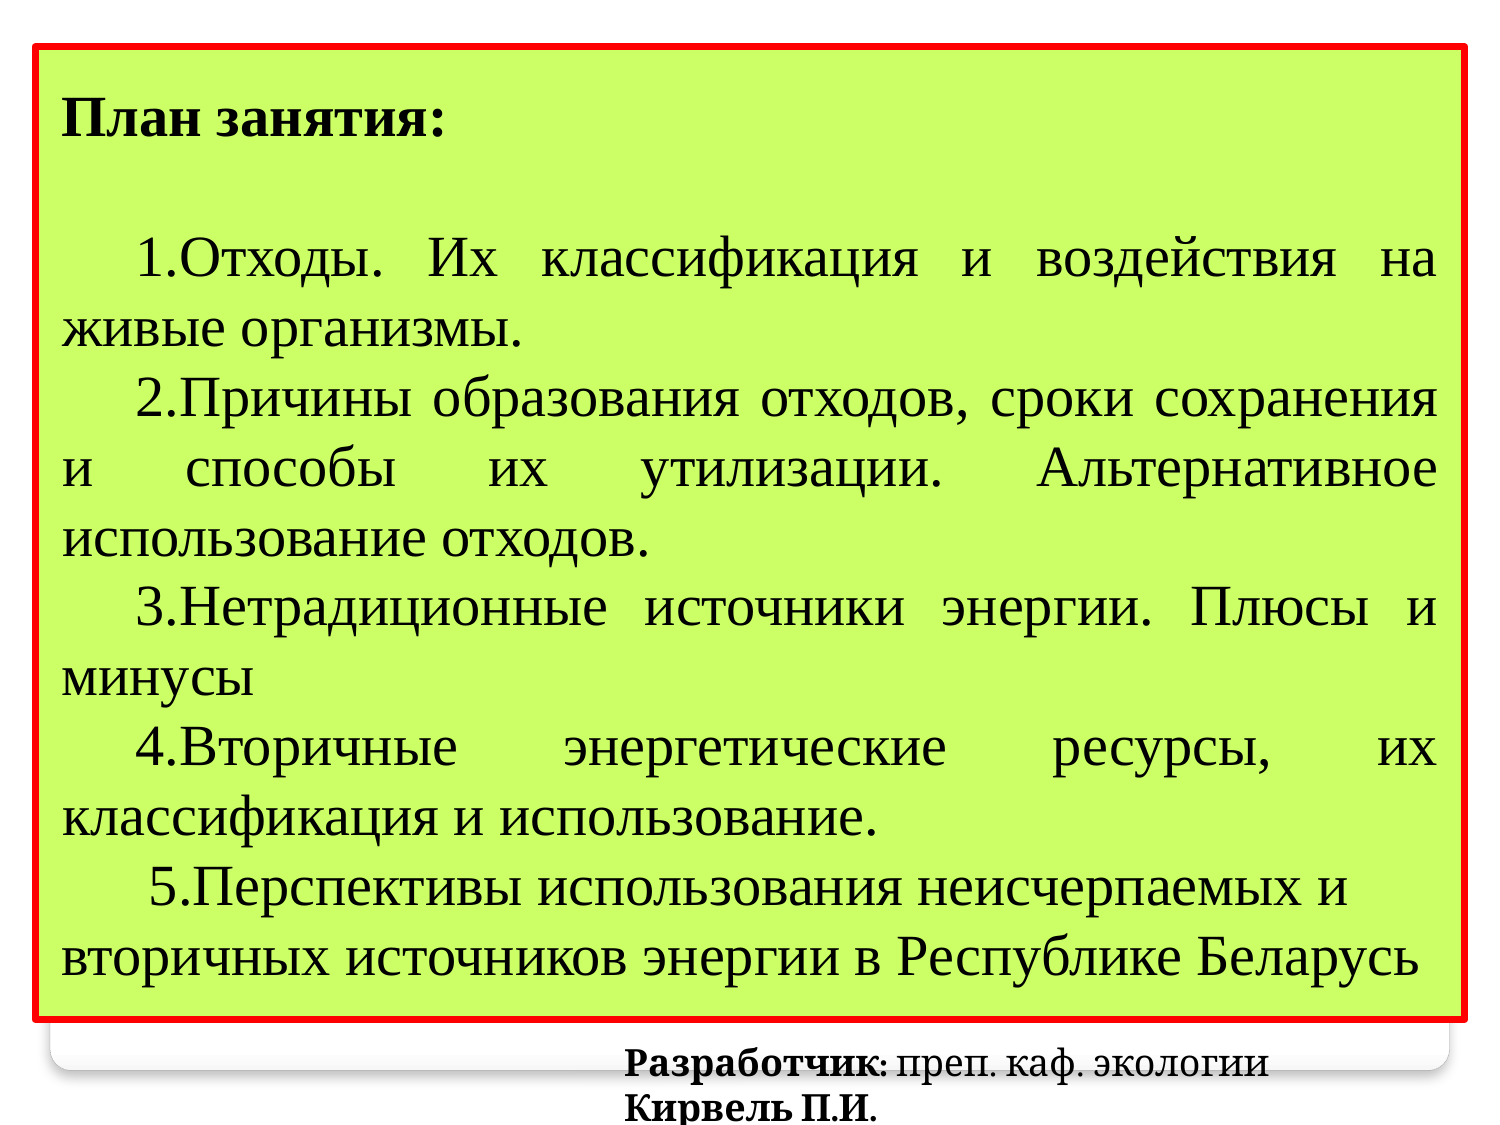

План занятия:

Отходы. Их классификация и воздействия на живые организмы.
Причины образования отходов, сроки сохранения и способы их утилизации. Альтернативное использование отходов.
Нетрадиционные источники энергии. Плюсы и минусы
Вторичные энергетические ресурсы, их классификация и использование.
Перспективы использования неисчерпаемых и вторичных источников энергии в Республике Беларусь
Разработчик: преп. каф. экологии  Кирвель П.И.